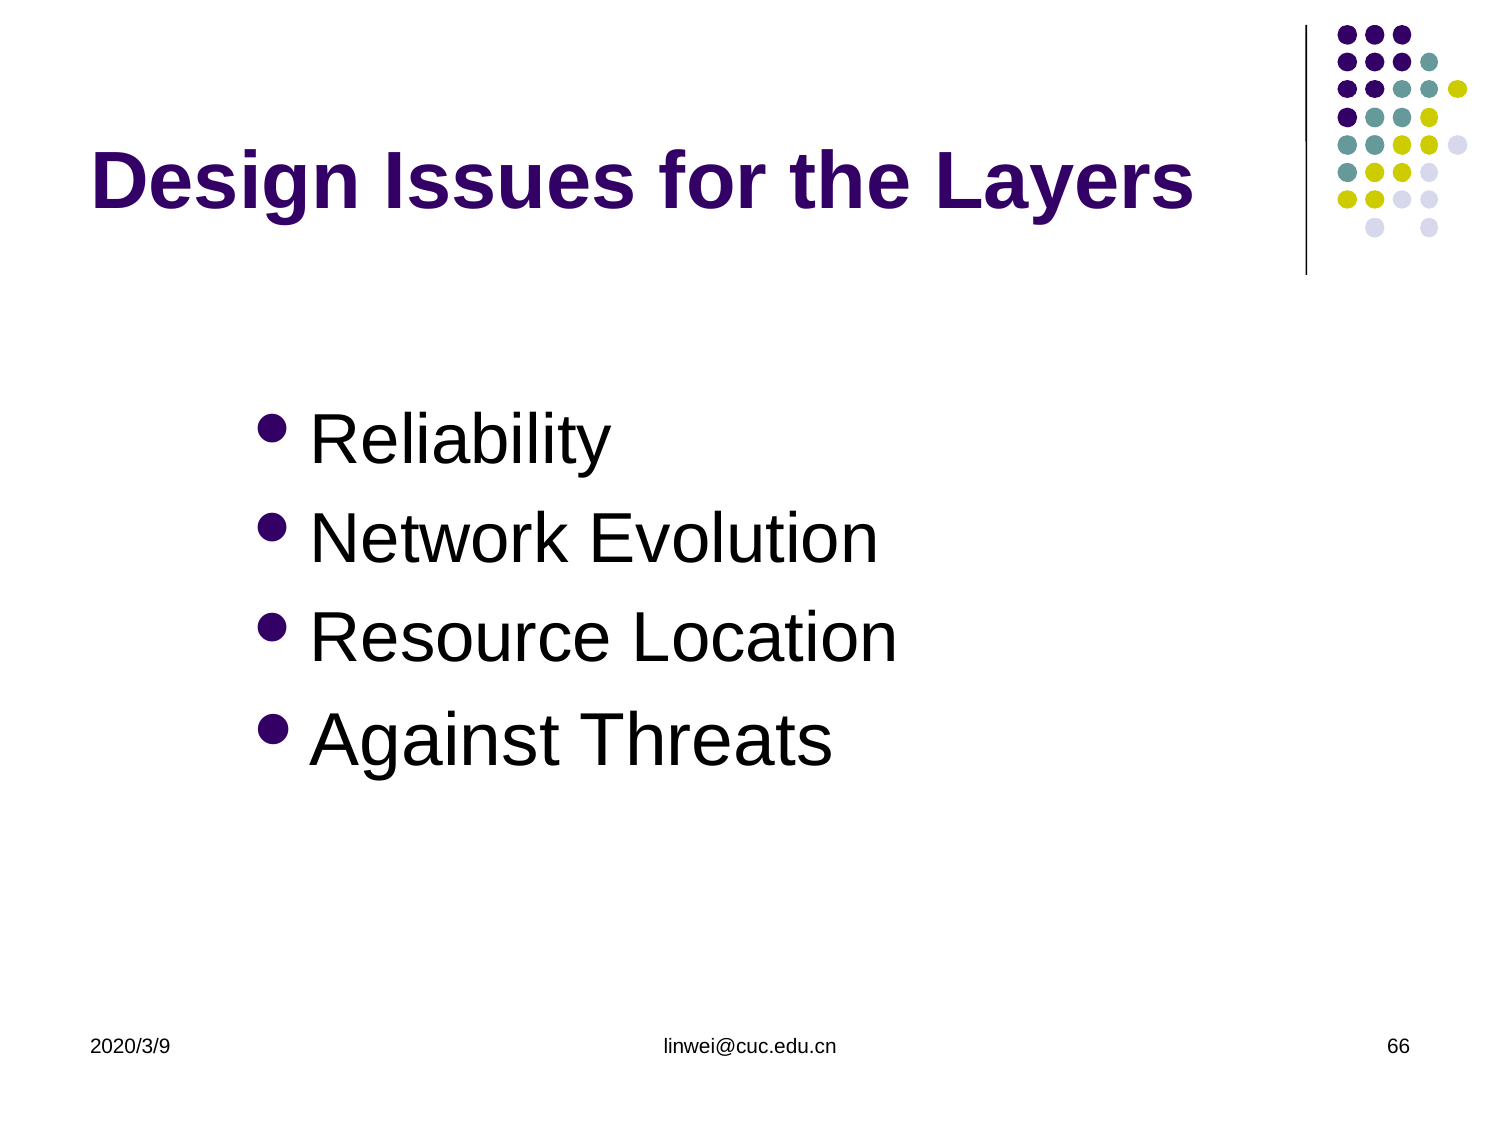

# Design Issues for the Layers
Reliability
Network Evolution
Resource Location
Against Threats
2020/3/9
linwei@cuc.edu.cn
66